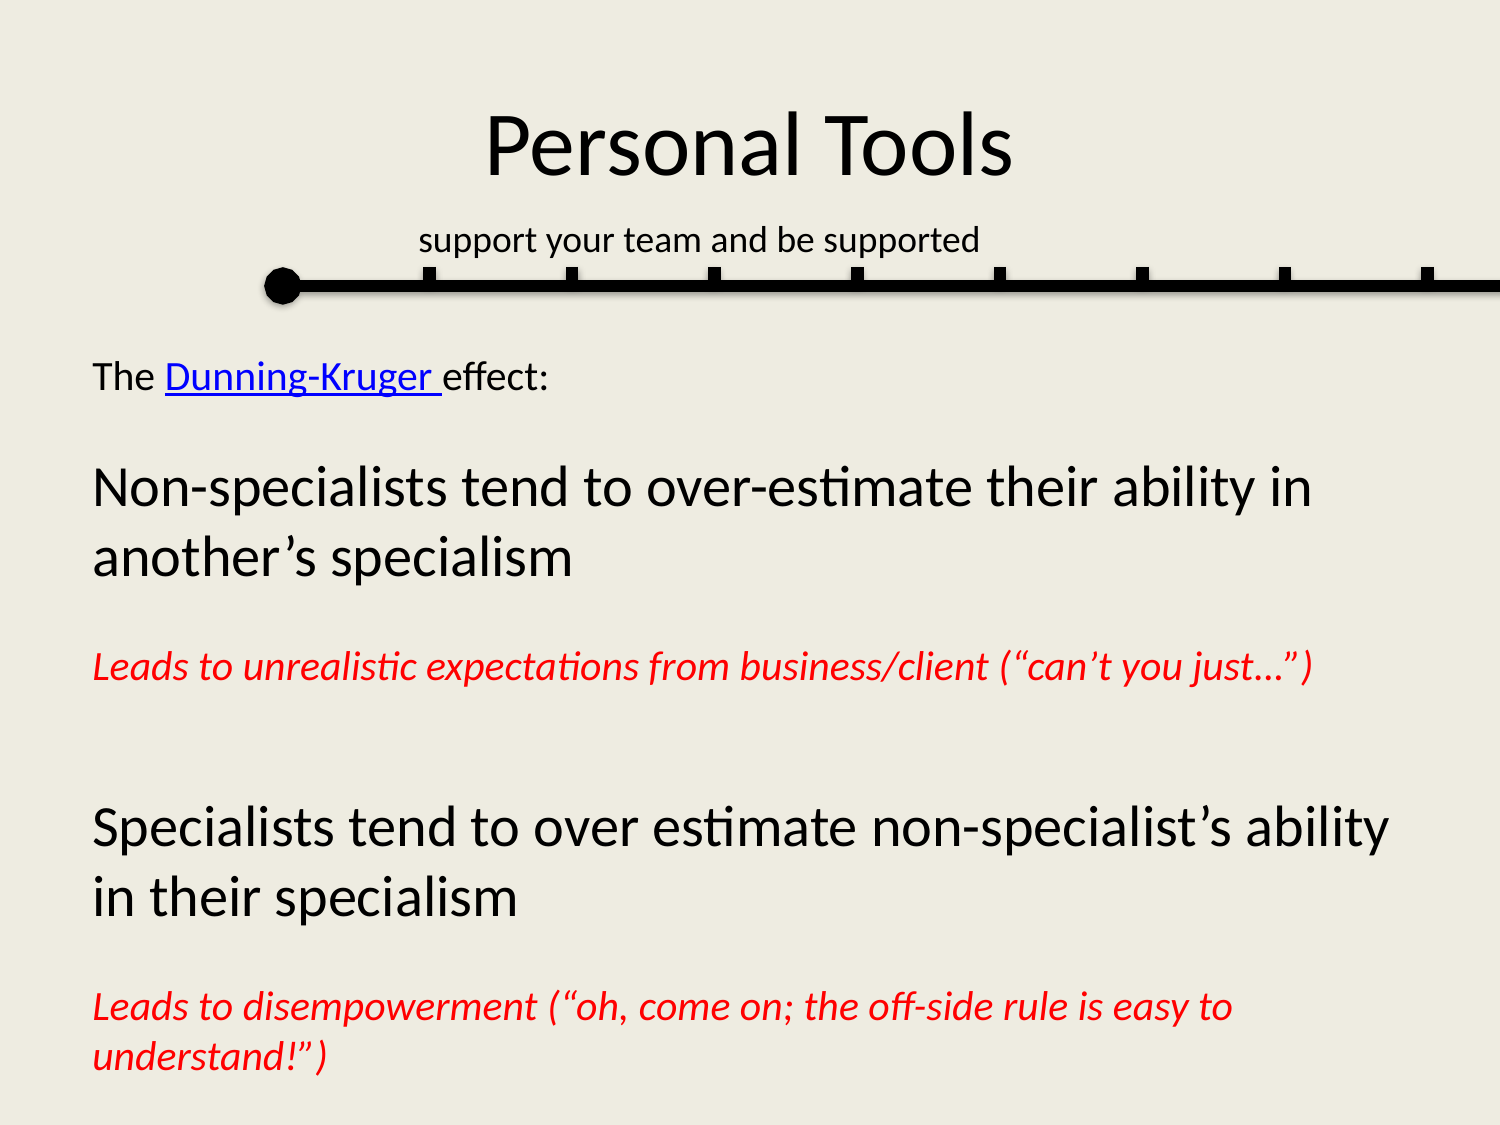

# Personal Tools
support your team and be supported

The Dunning-Kruger effect:

Non-specialists tend to over-estimate their ability in another’s specialism

Leads to unrealistic expectations from business/client (“can’t you just…”)

Specialists tend to over estimate non-specialist’s ability in their specialism

Leads to disempowerment (“oh, come on; the off-side rule is easy to understand!”)